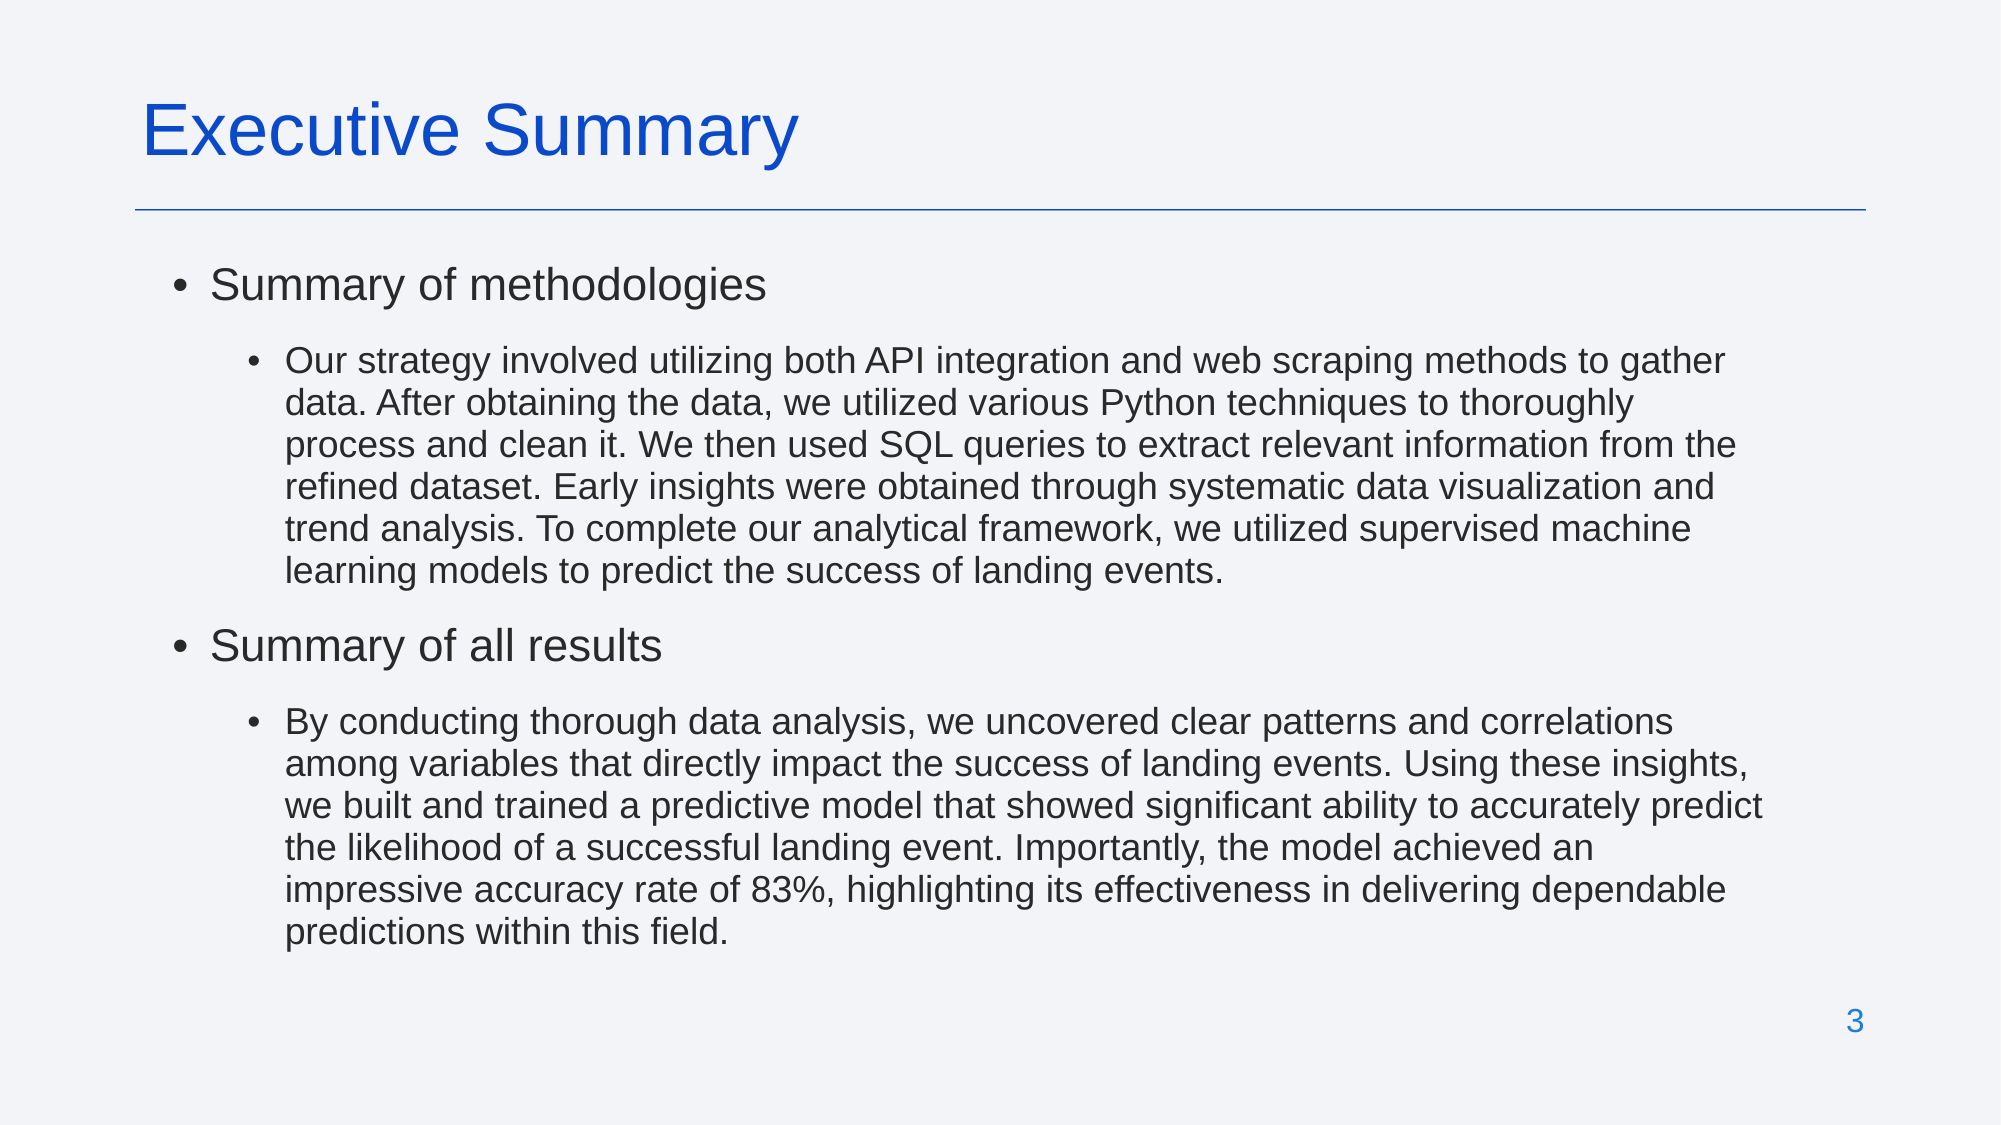

Executive Summary
Summary of methodologies
Our strategy involved utilizing both API integration and web scraping methods to gather data. After obtaining the data, we utilized various Python techniques to thoroughly process and clean it. We then used SQL queries to extract relevant information from the refined dataset. Early insights were obtained through systematic data visualization and trend analysis. To complete our analytical framework, we utilized supervised machine learning models to predict the success of landing events.
Summary of all results
By conducting thorough data analysis, we uncovered clear patterns and correlations among variables that directly impact the success of landing events. Using these insights, we built and trained a predictive model that showed significant ability to accurately predict the likelihood of a successful landing event. Importantly, the model achieved an impressive accuracy rate of 83%, highlighting its effectiveness in delivering dependable predictions within this field.
3